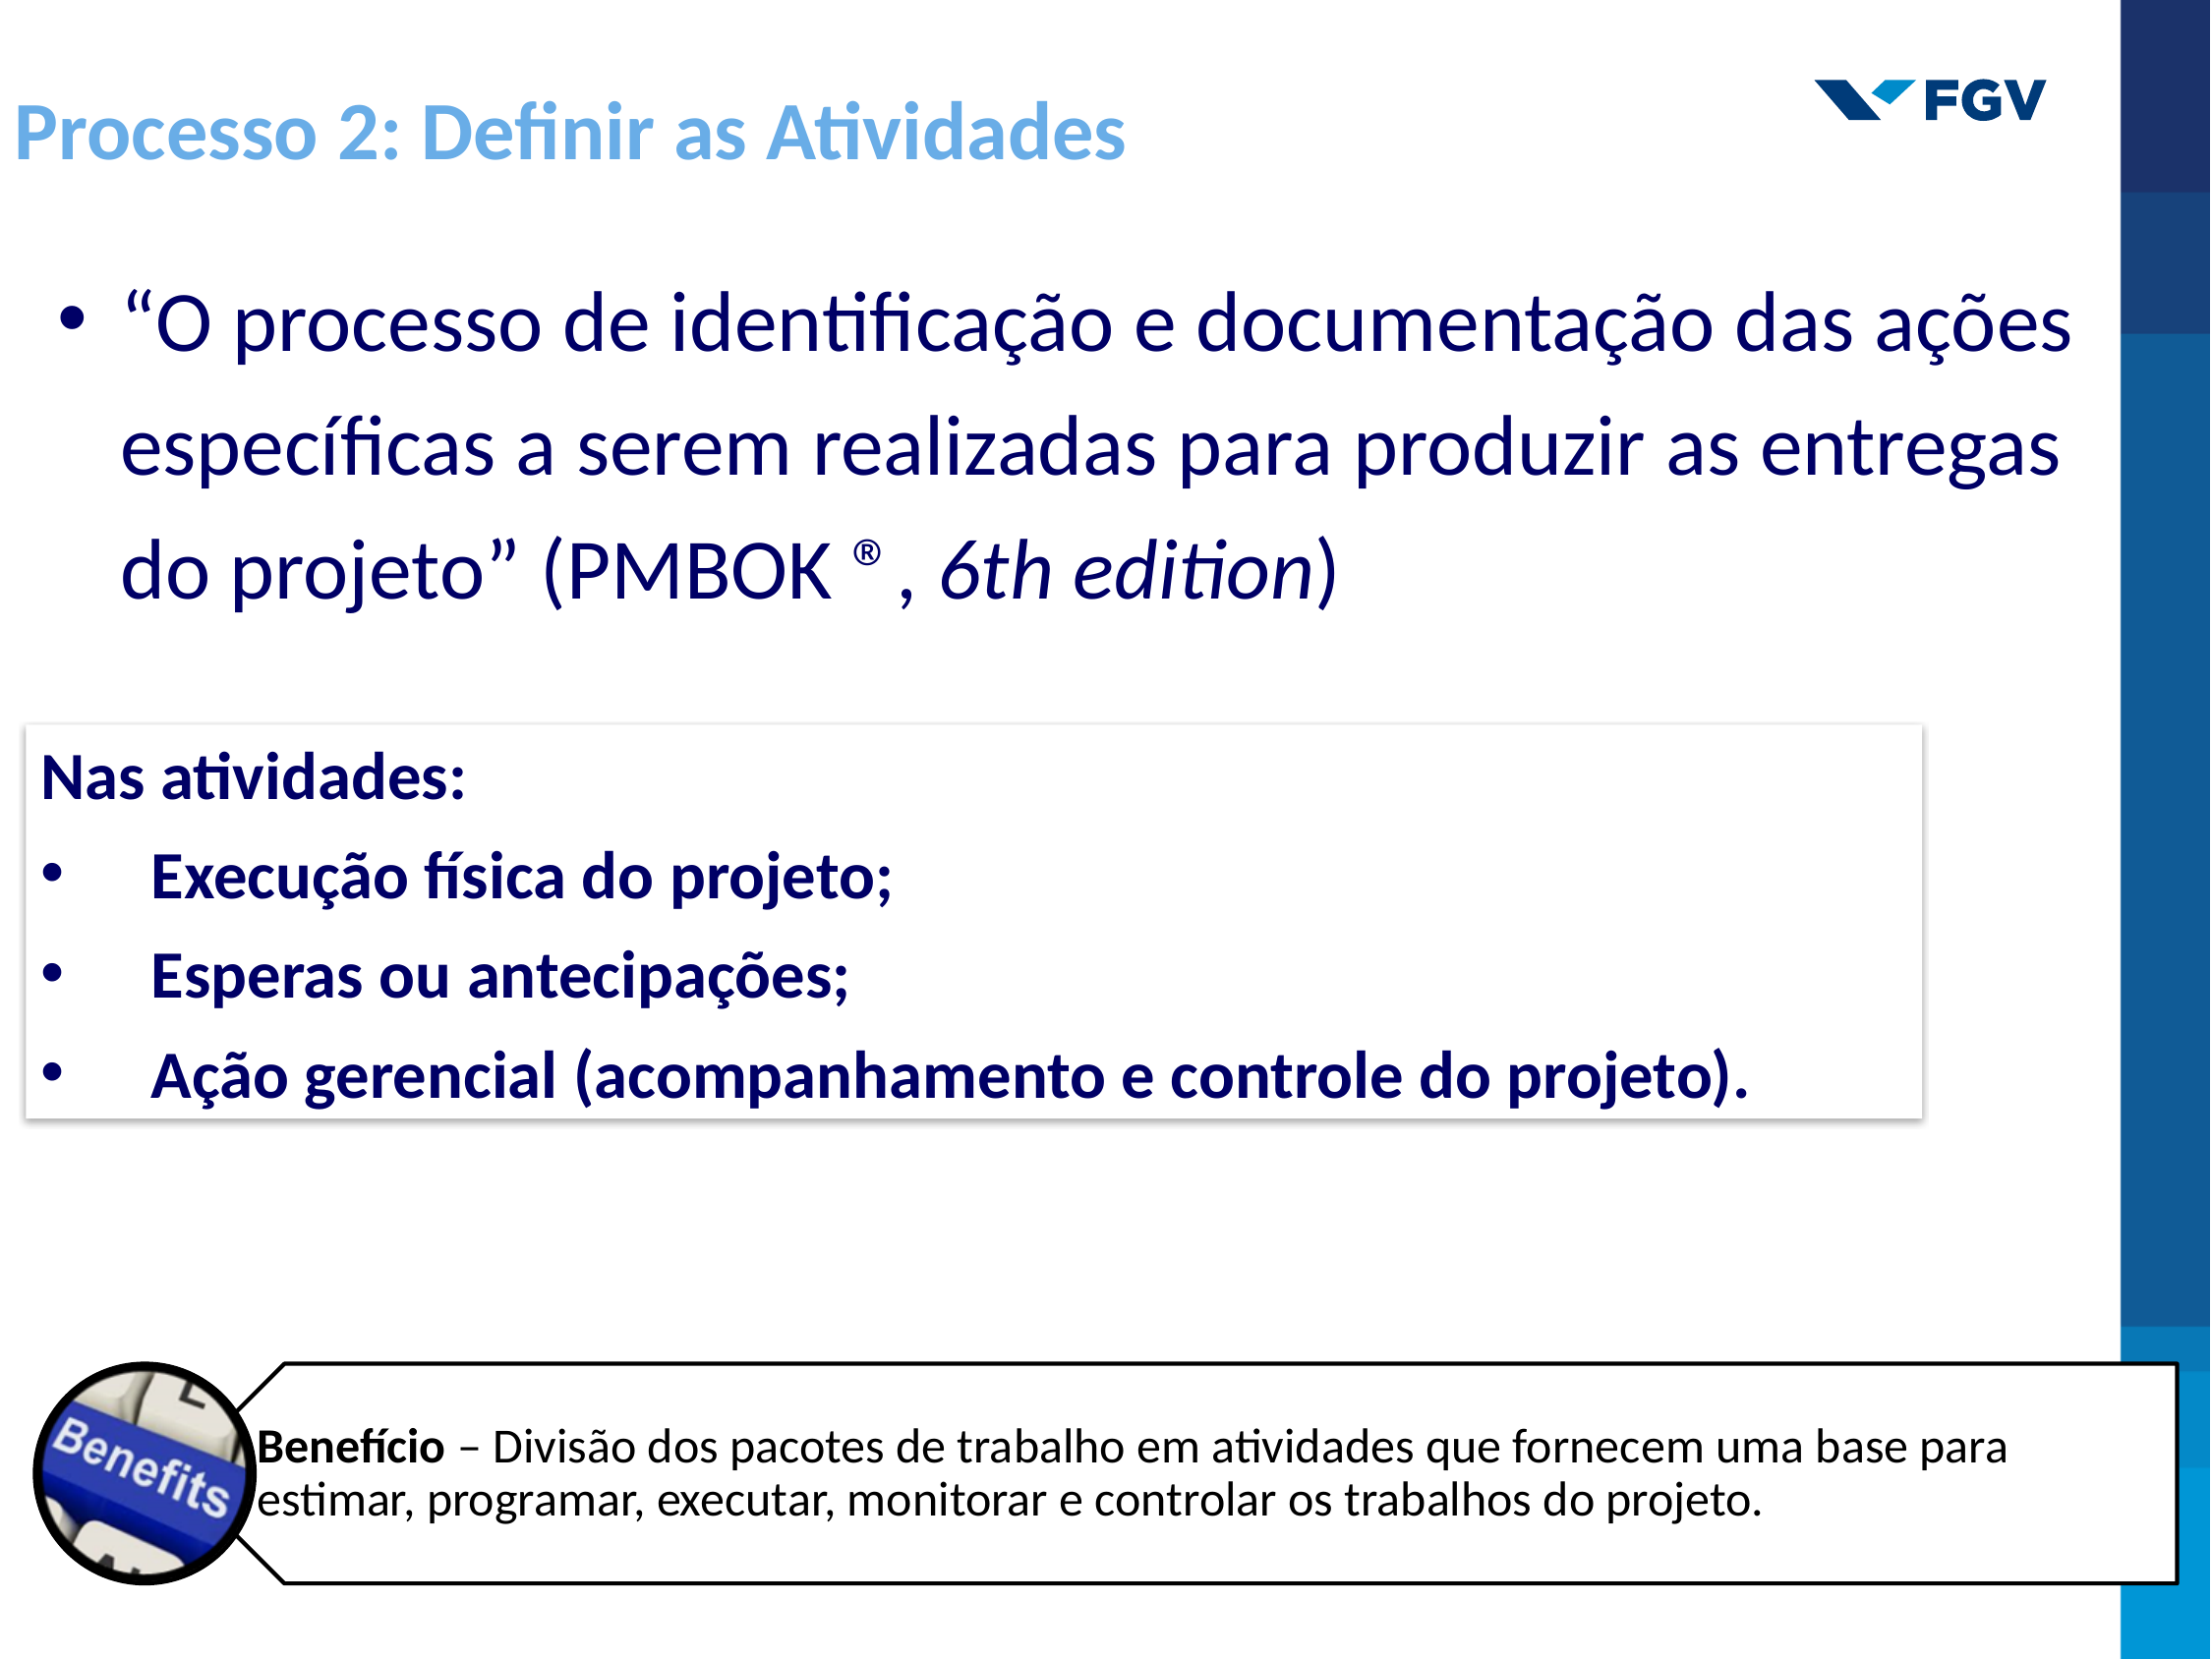

Processo 2: Definir as Atividades
“O processo de identificação e documentação das ações específicas a serem realizadas para produzir as entregas do projeto” (PMBOK ®, 6th edition)

Nas atividades:
Execução física do projeto;
Esperas ou antecipações;
Ação gerencial (acompanhamento e controle do projeto).
Benefício – Divisão dos pacotes de trabalho em atividades que fornecem uma base para estimar, programar, executar, monitorar e controlar os trabalhos do projeto.